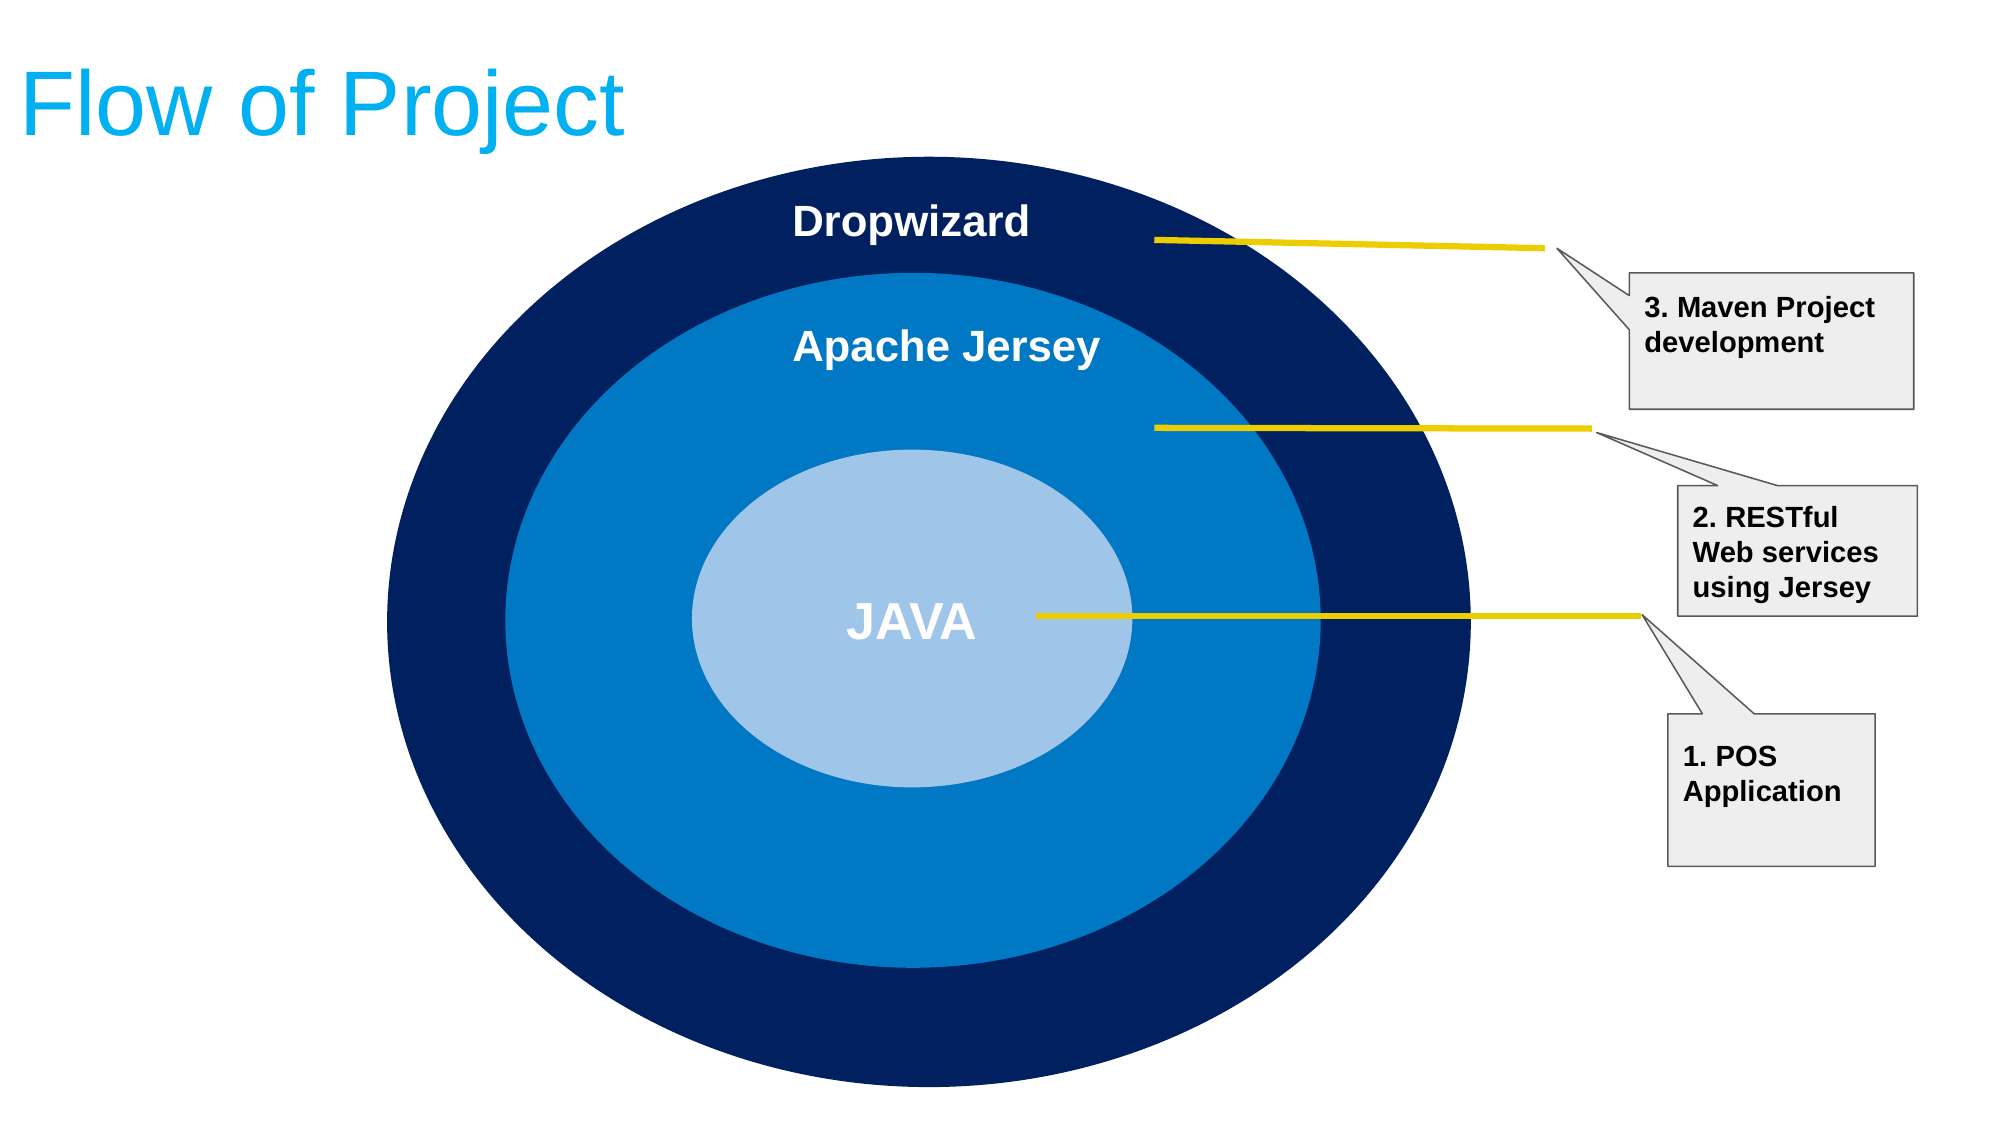

# Flow of Project

Dropwizard

3. Maven Project development

Apache Jersey

JAVA

2. RESTful Web services using Jersey

1. POS Application

7